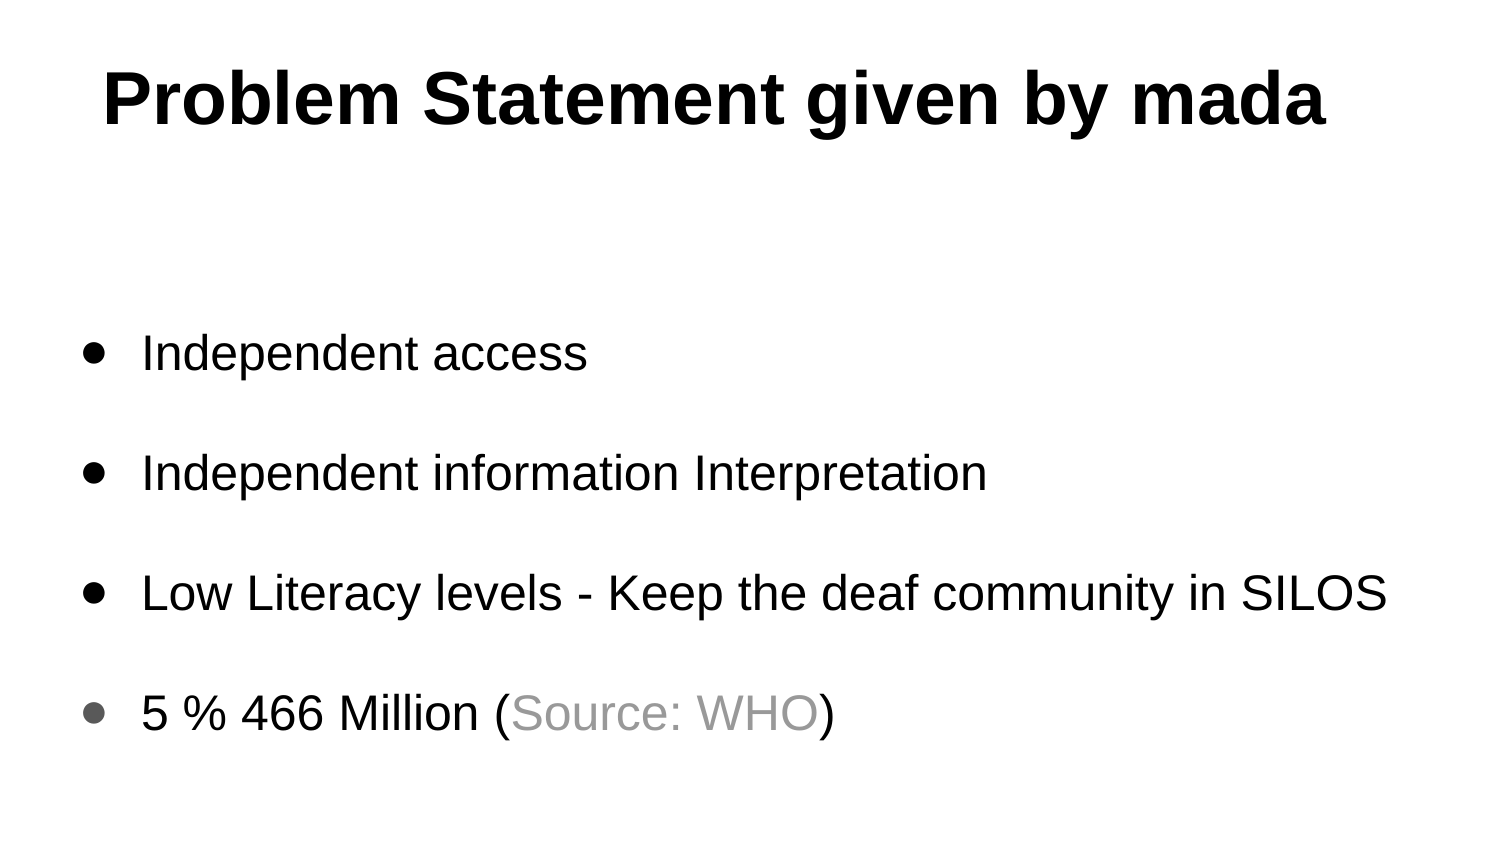

Problem Statement given by mada
#
Independent access
Independent information Interpretation
Low Literacy levels - Keep the deaf community in SILOS
5 % 466 Million (Source: WHO)